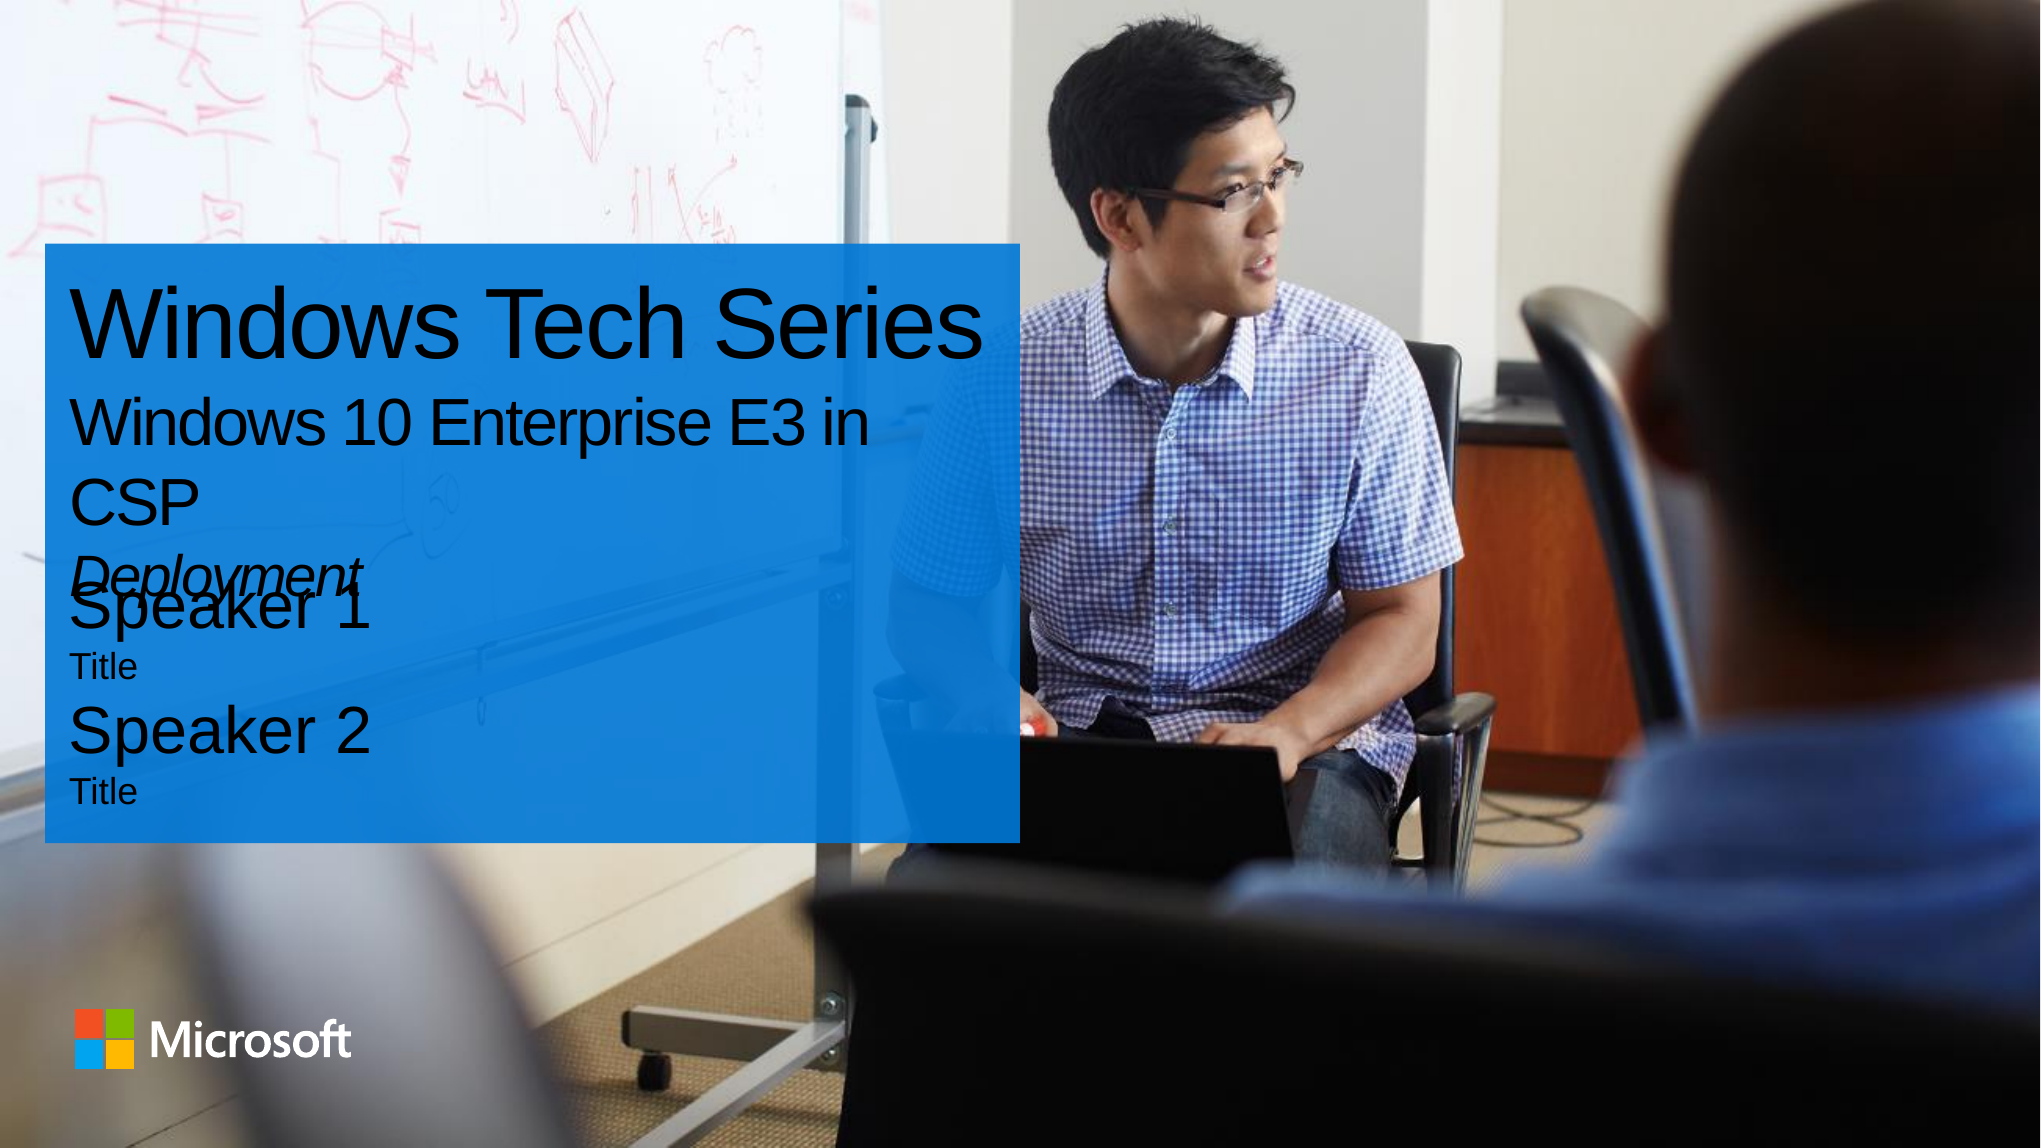

# Windows Tech Series Windows 10 Enterprise E3 in CSP Deployment
Speaker 1
Title
Speaker 2
Title